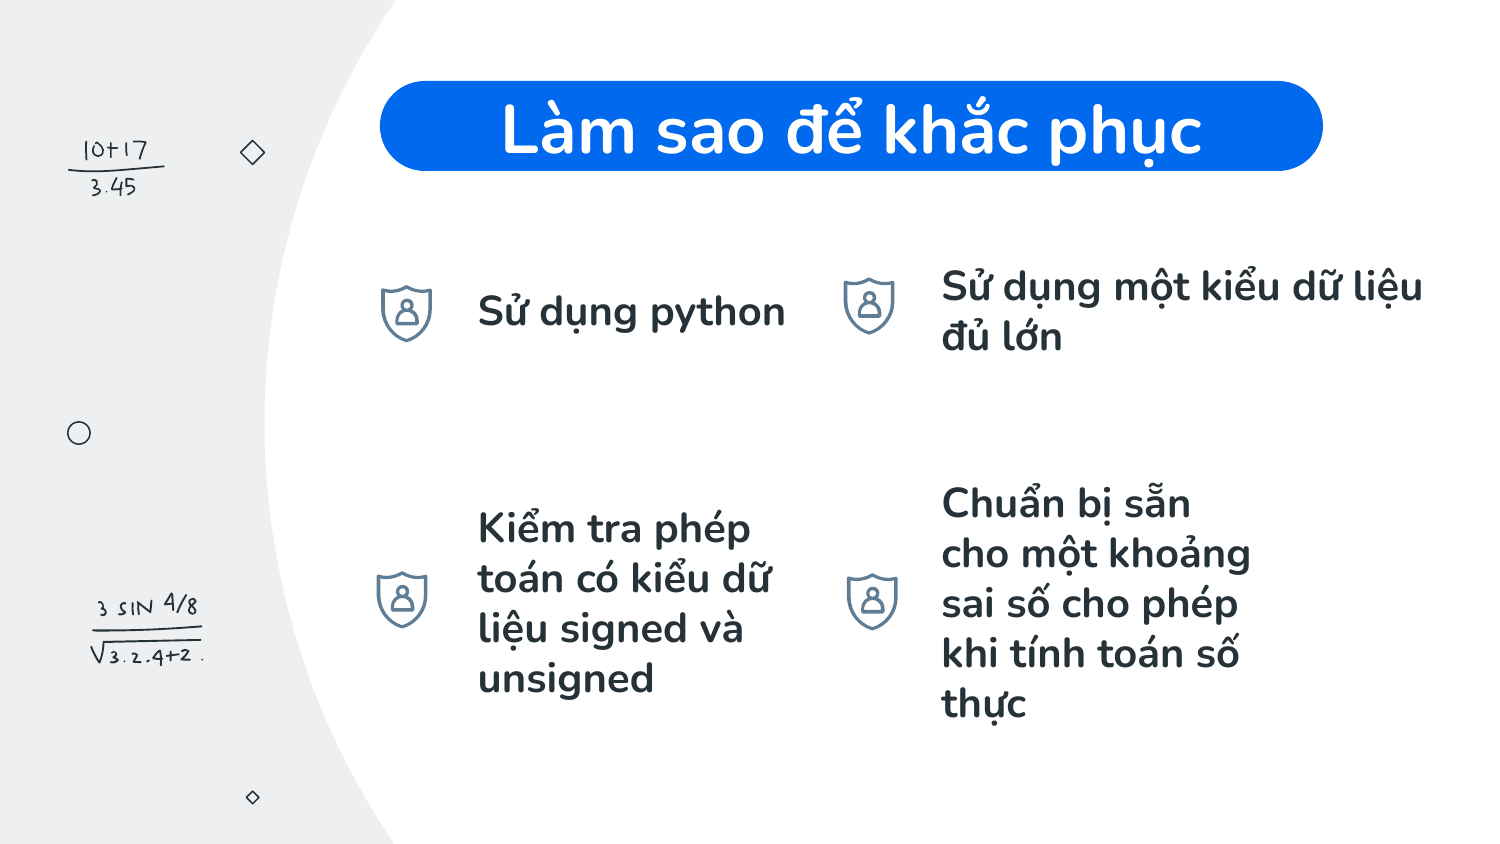

# Làm sao để khắc phục

Sử dụng python
Sử dụng một kiểu dữ liệu đủ lớn

Kiểm tra phép toán có kiểu dữ liệu signed và unsigned
Chuẩn bị sẵn cho một khoảng sai số cho phép khi tính toán số thực